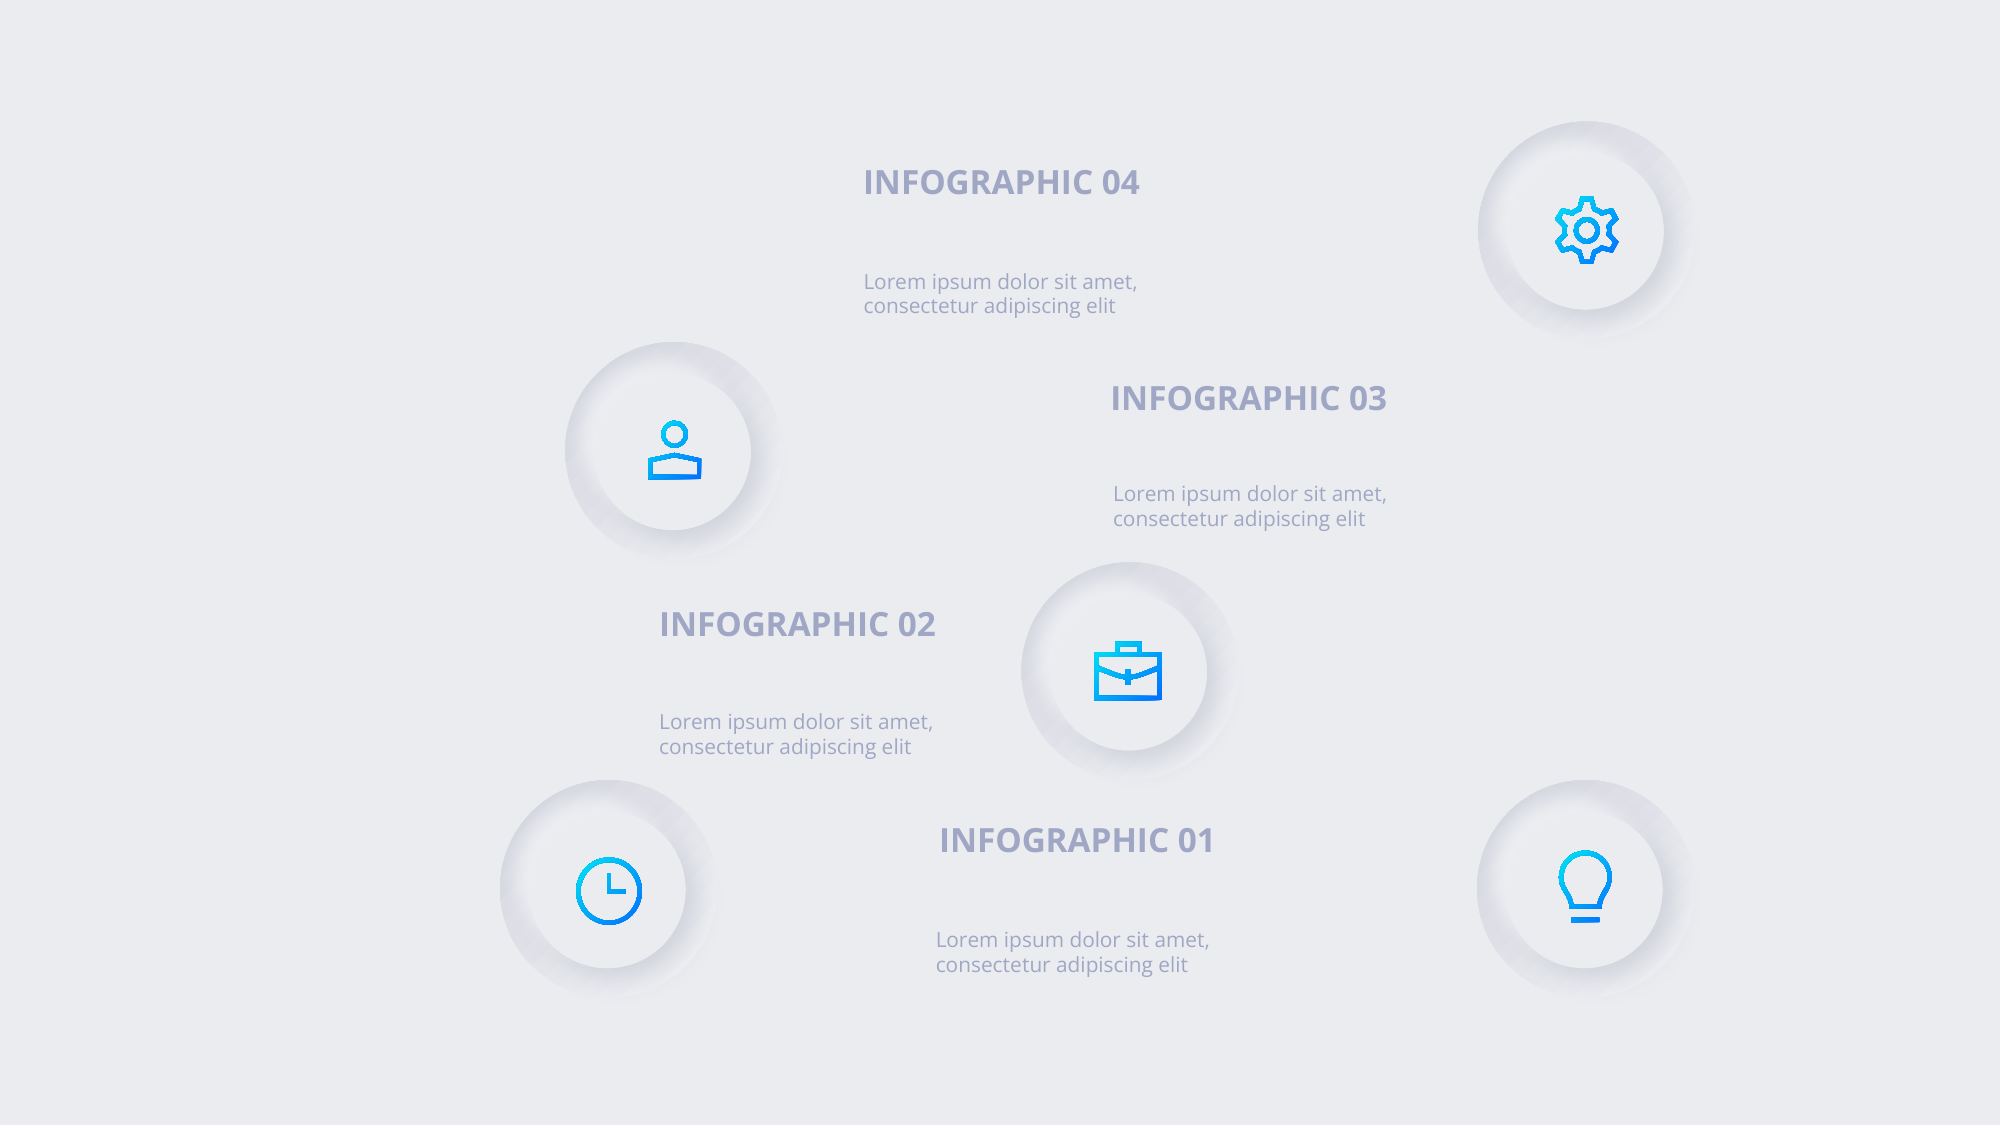

INFOGRAPHIC 04

Lorem ipsum dolor sit amet, consectetur adipiscing elit

INFOGRAPHIC 03

Lorem ipsum dolor sit amet, consectetur adipiscing elit

INFOGRAPHIC 02

Lorem ipsum dolor sit amet, consectetur adipiscing elit

INFOGRAPHIC 01

Lorem ipsum dolor sit amet, consectetur adipiscing elit